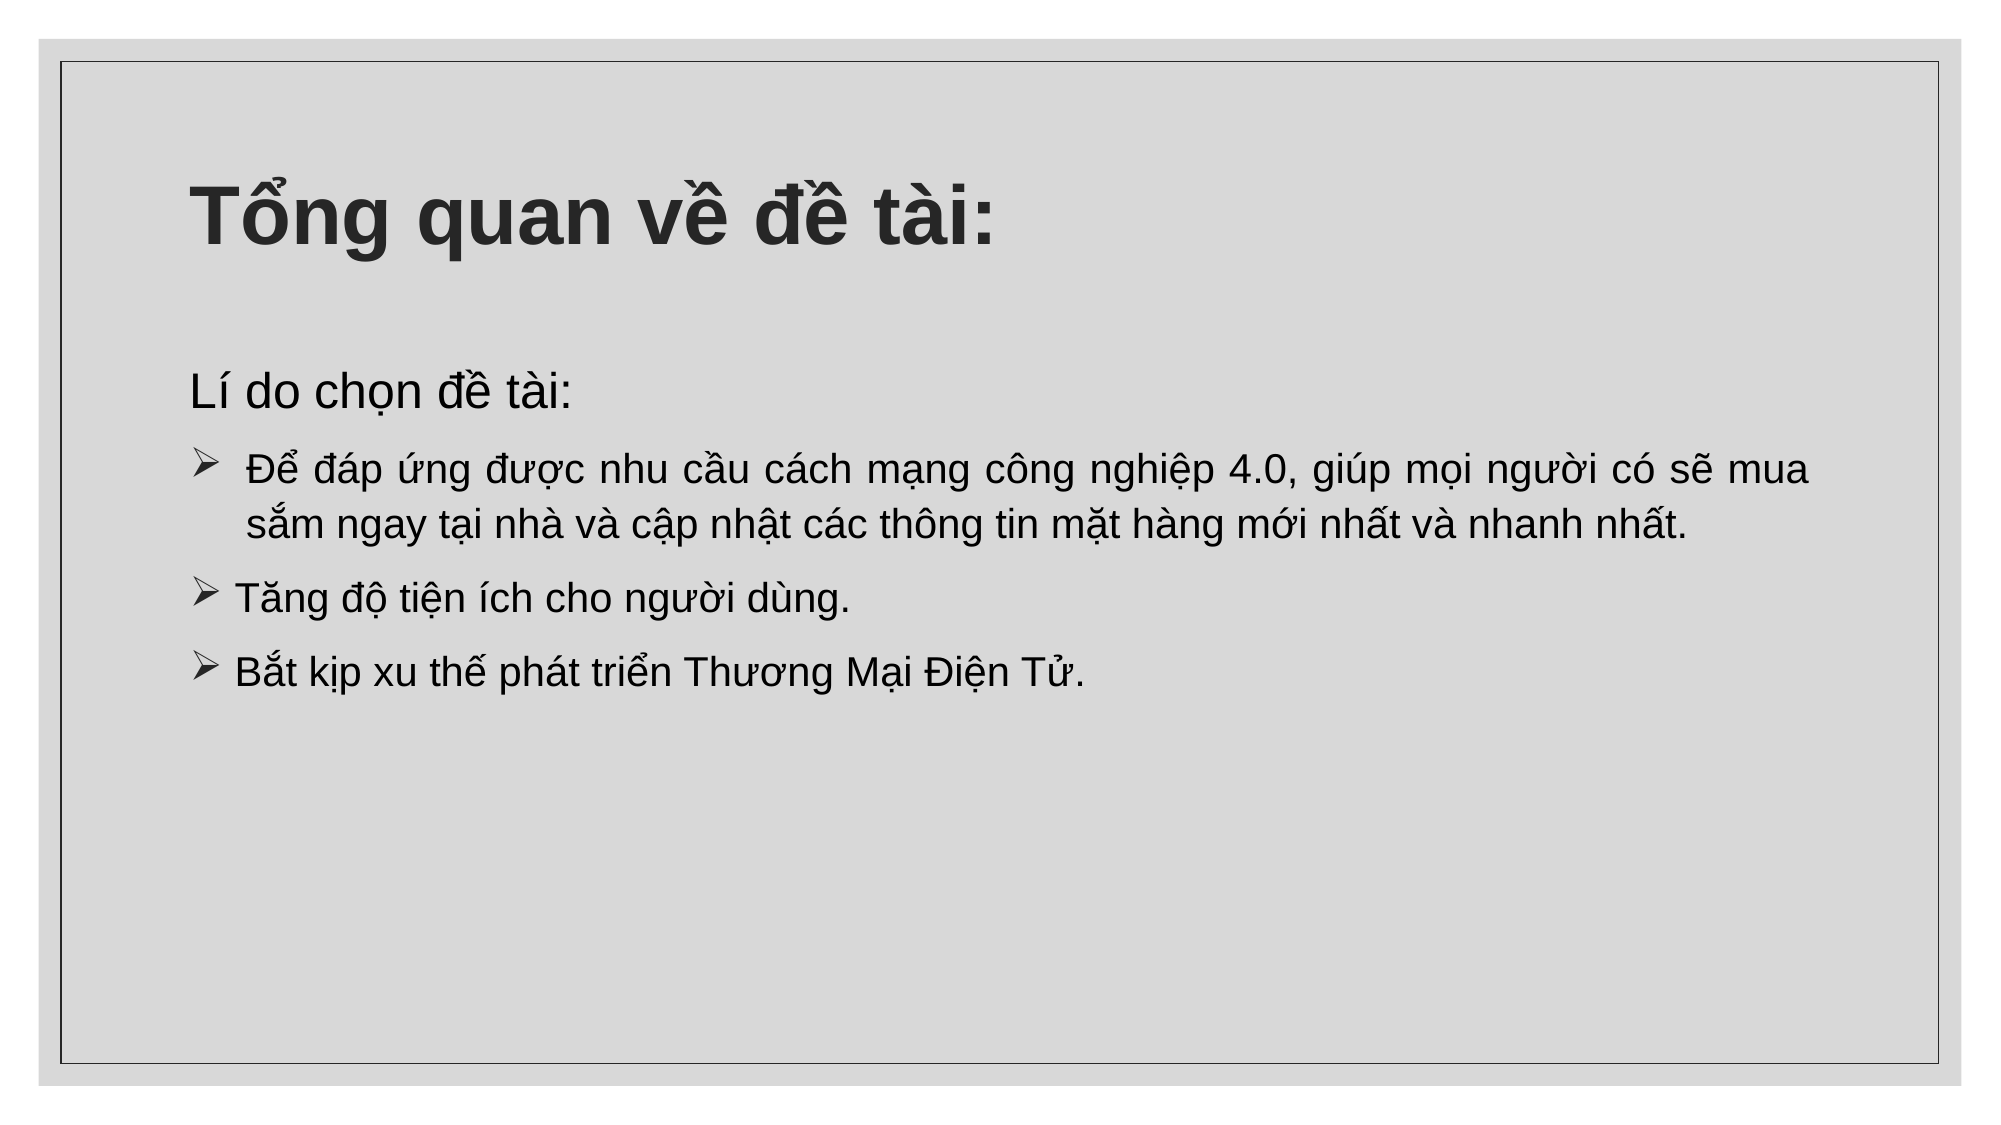

# Tổng quan về đề tài:
Lí do chọn đề tài:
Để đáp ứng được nhu cầu cách mạng công nghiệp 4.0, giúp mọi người có sẽ mua sắm ngay tại nhà và cập nhật các thông tin mặt hàng mới nhất và nhanh nhất.
 Tăng độ tiện ích cho người dùng.
 Bắt kịp xu thế phát triển Thương Mại Điện Tử.